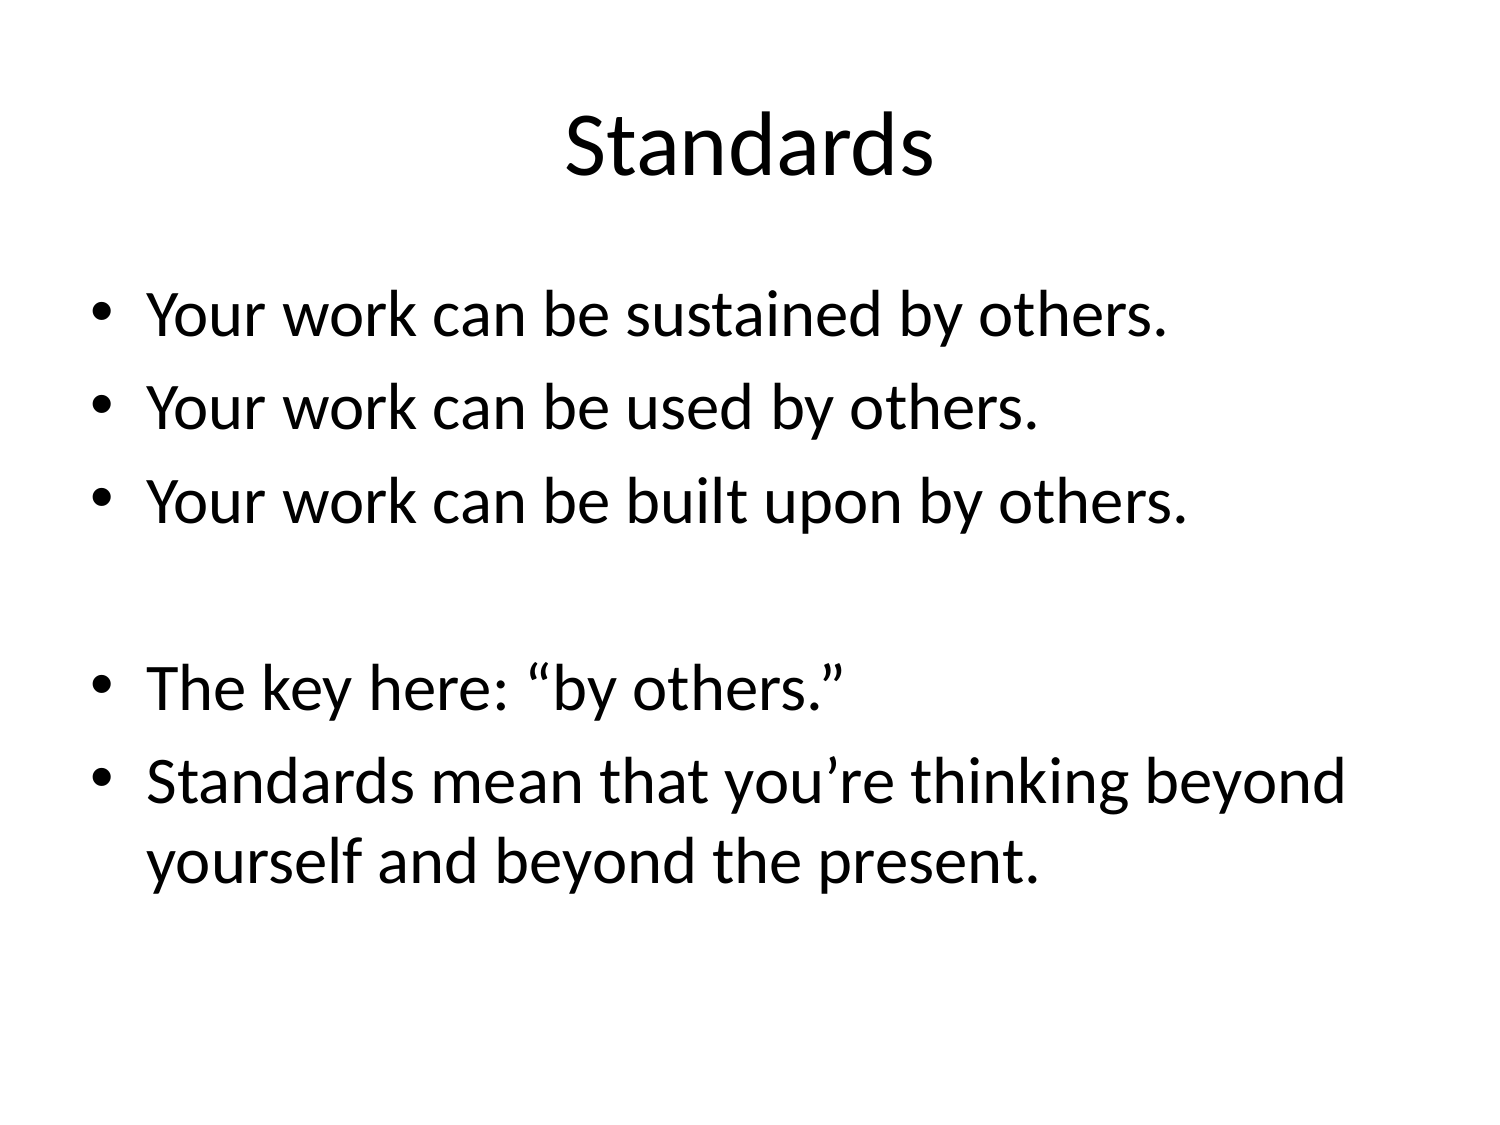

# Standards
Your work can be sustained by others.
Your work can be used by others.
Your work can be built upon by others.

The key here: “by others.”
Standards mean that you’re thinking beyond yourself and beyond the present.